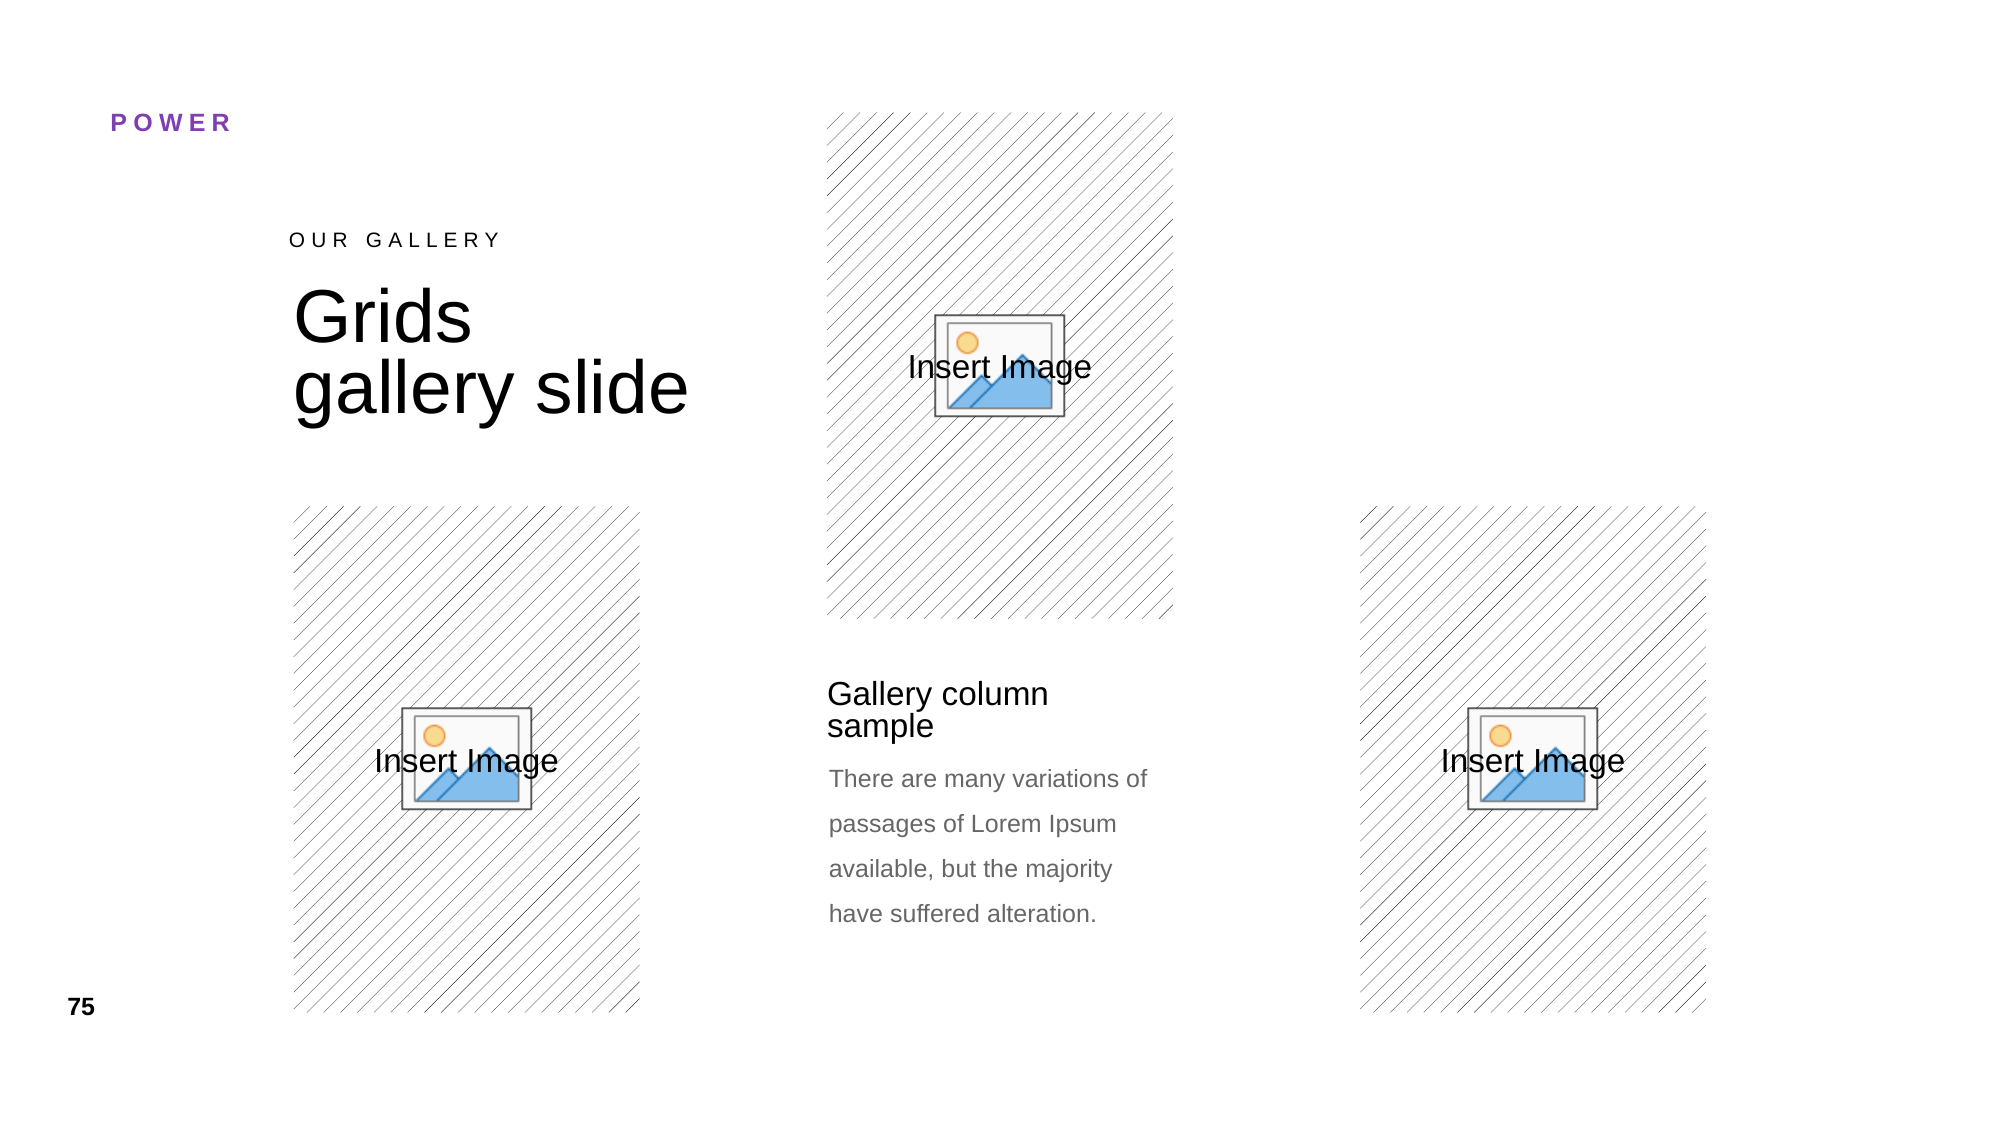

OUR GALLERY
Grids
gallery slide

Gallery column sample
There are many variations of passages of Lorem Ipsum available, but the majority have suffered alteration.